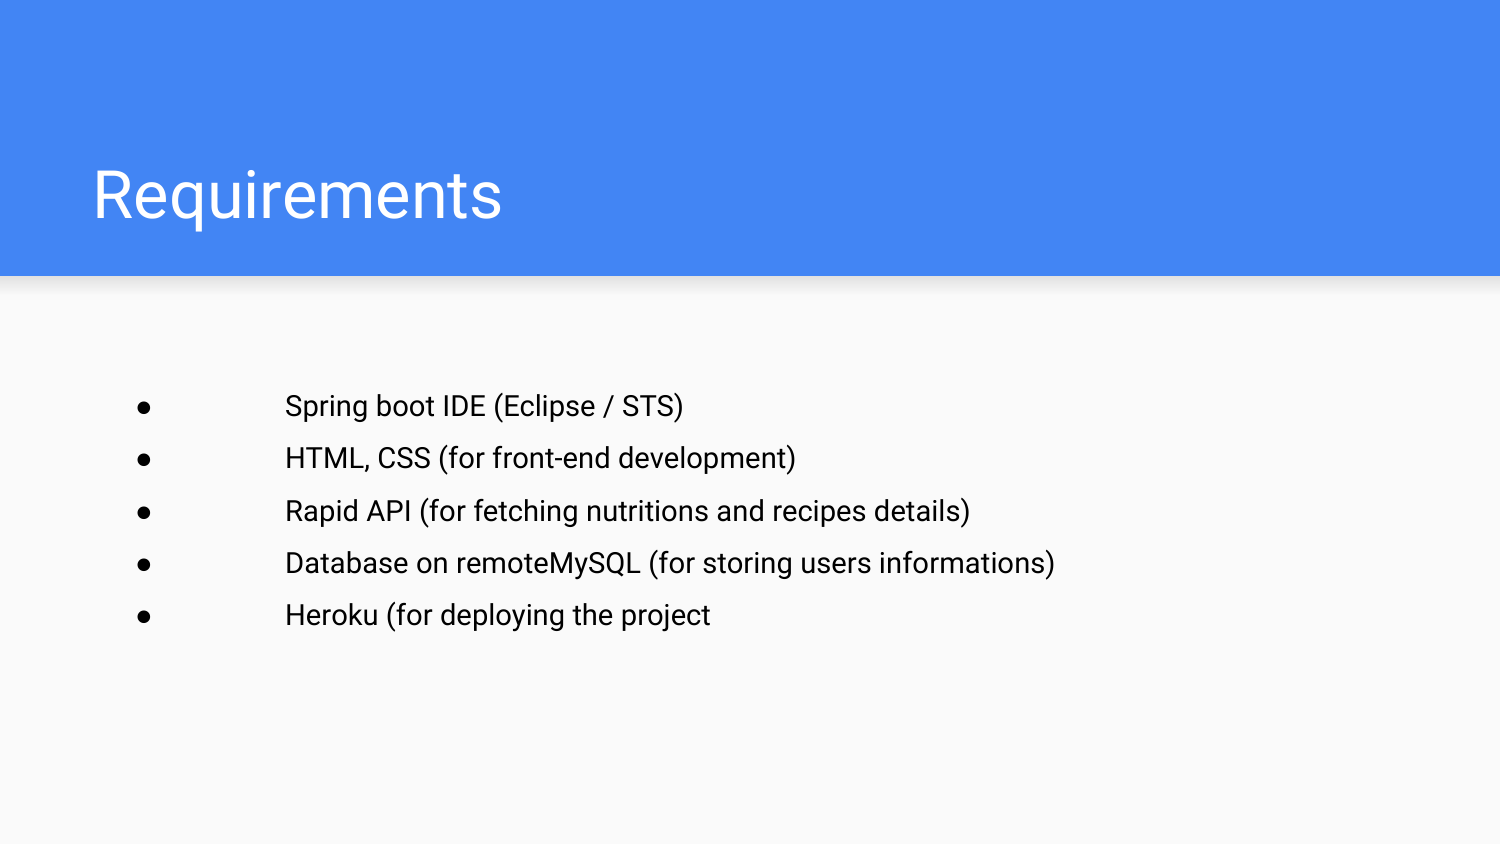

# Requirements
●	Spring boot IDE (Eclipse / STS)
●	HTML, CSS (for front-end development)
●	Rapid API (for fetching nutritions and recipes details)
●	Database on remoteMySQL (for storing users informations)
●	Heroku (for deploying the project